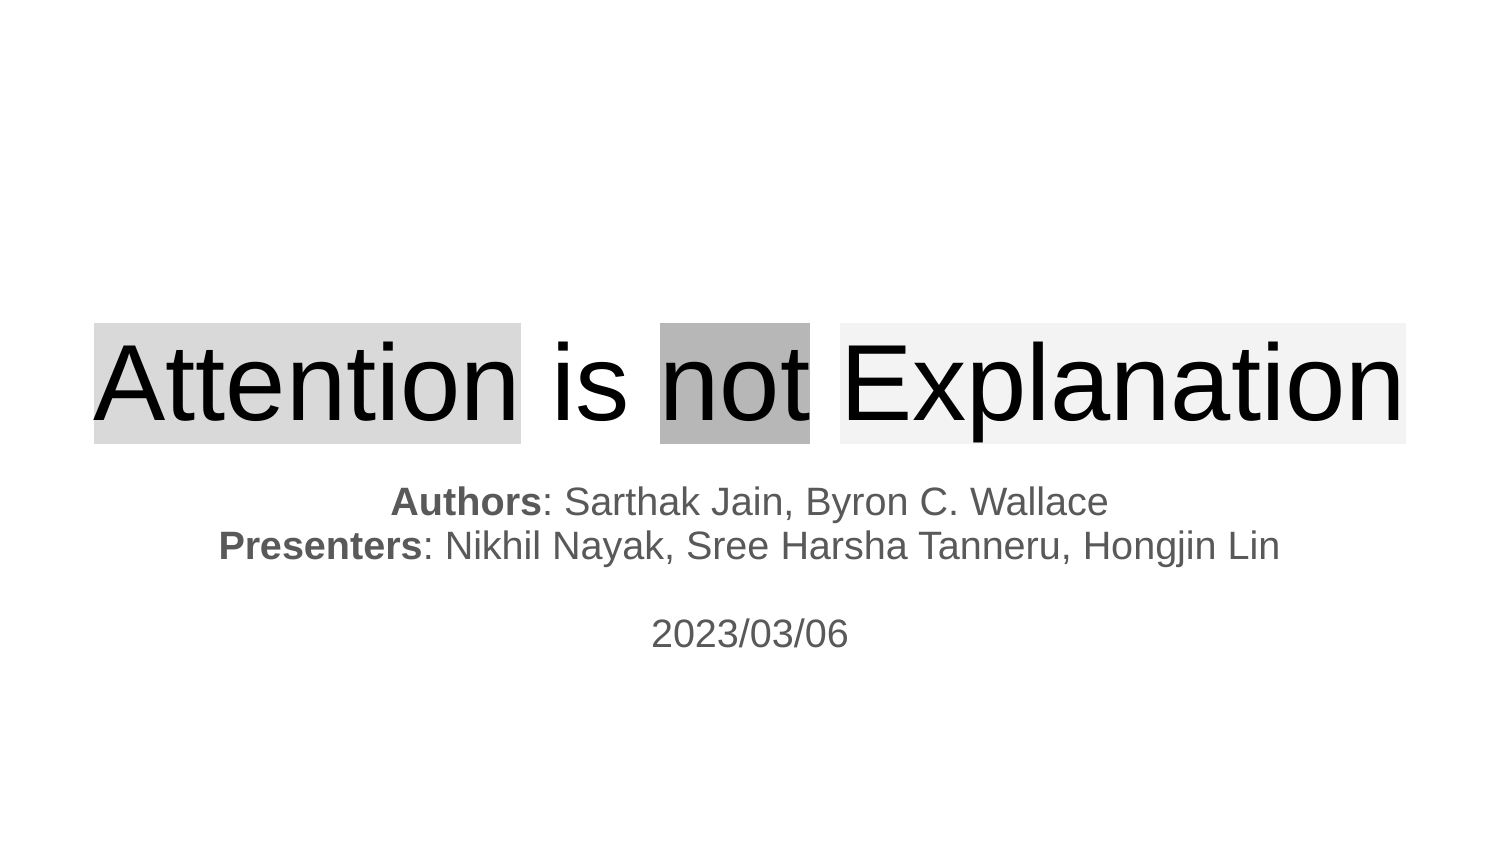

# Attention is not Explanation
Authors: Sarthak Jain, Byron C. Wallace
Presenters: Nikhil Nayak, Sree Harsha Tanneru, Hongjin Lin

2023/03/06